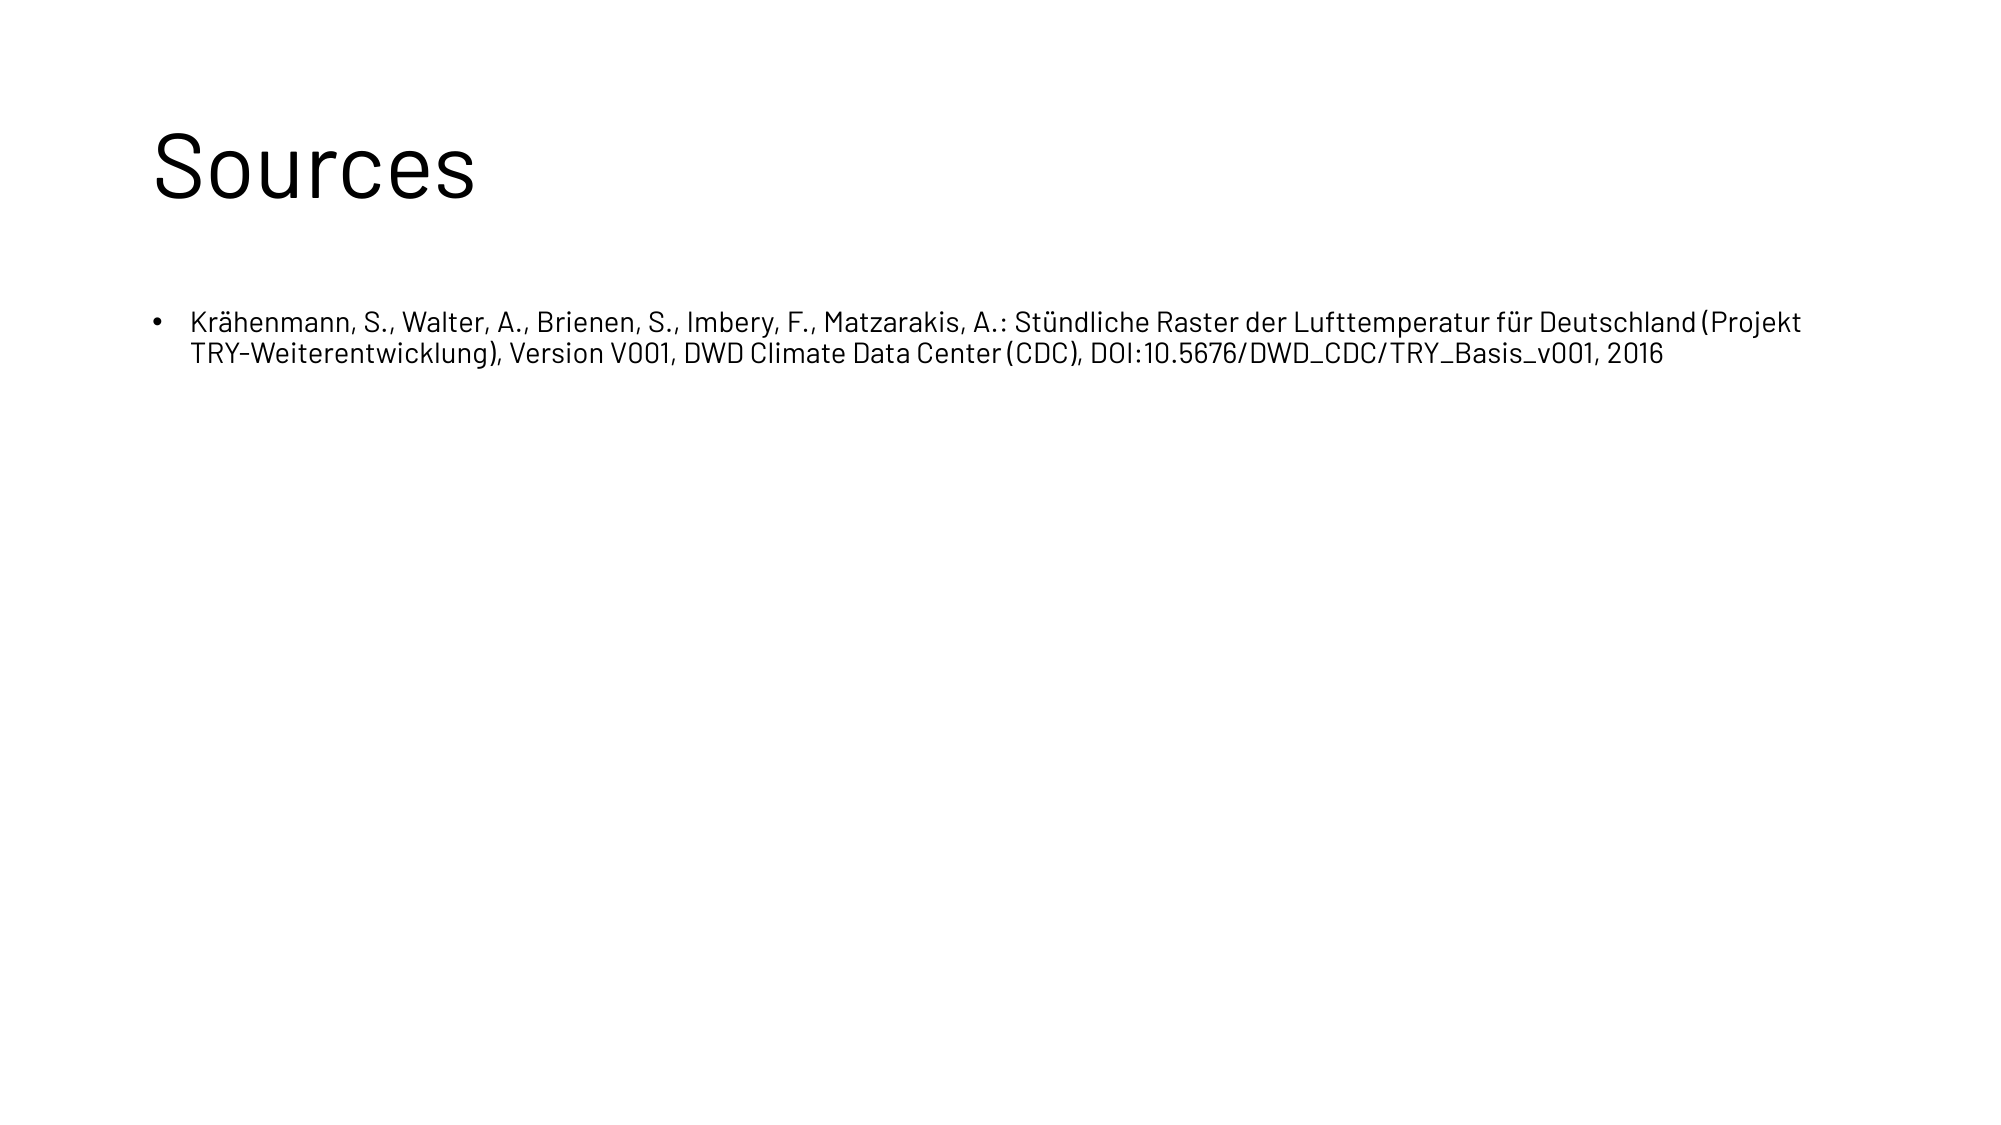

# Sources
Krähenmann, S., Walter, A., Brienen, S., Imbery, F., Matzarakis, A.: Stündliche Raster der Lufttemperatur für Deutschland (Projekt TRY-Weiterentwicklung), Version V001, DWD Climate Data Center (CDC), DOI:10.5676/DWD_CDC/TRY_Basis_v001, 2016